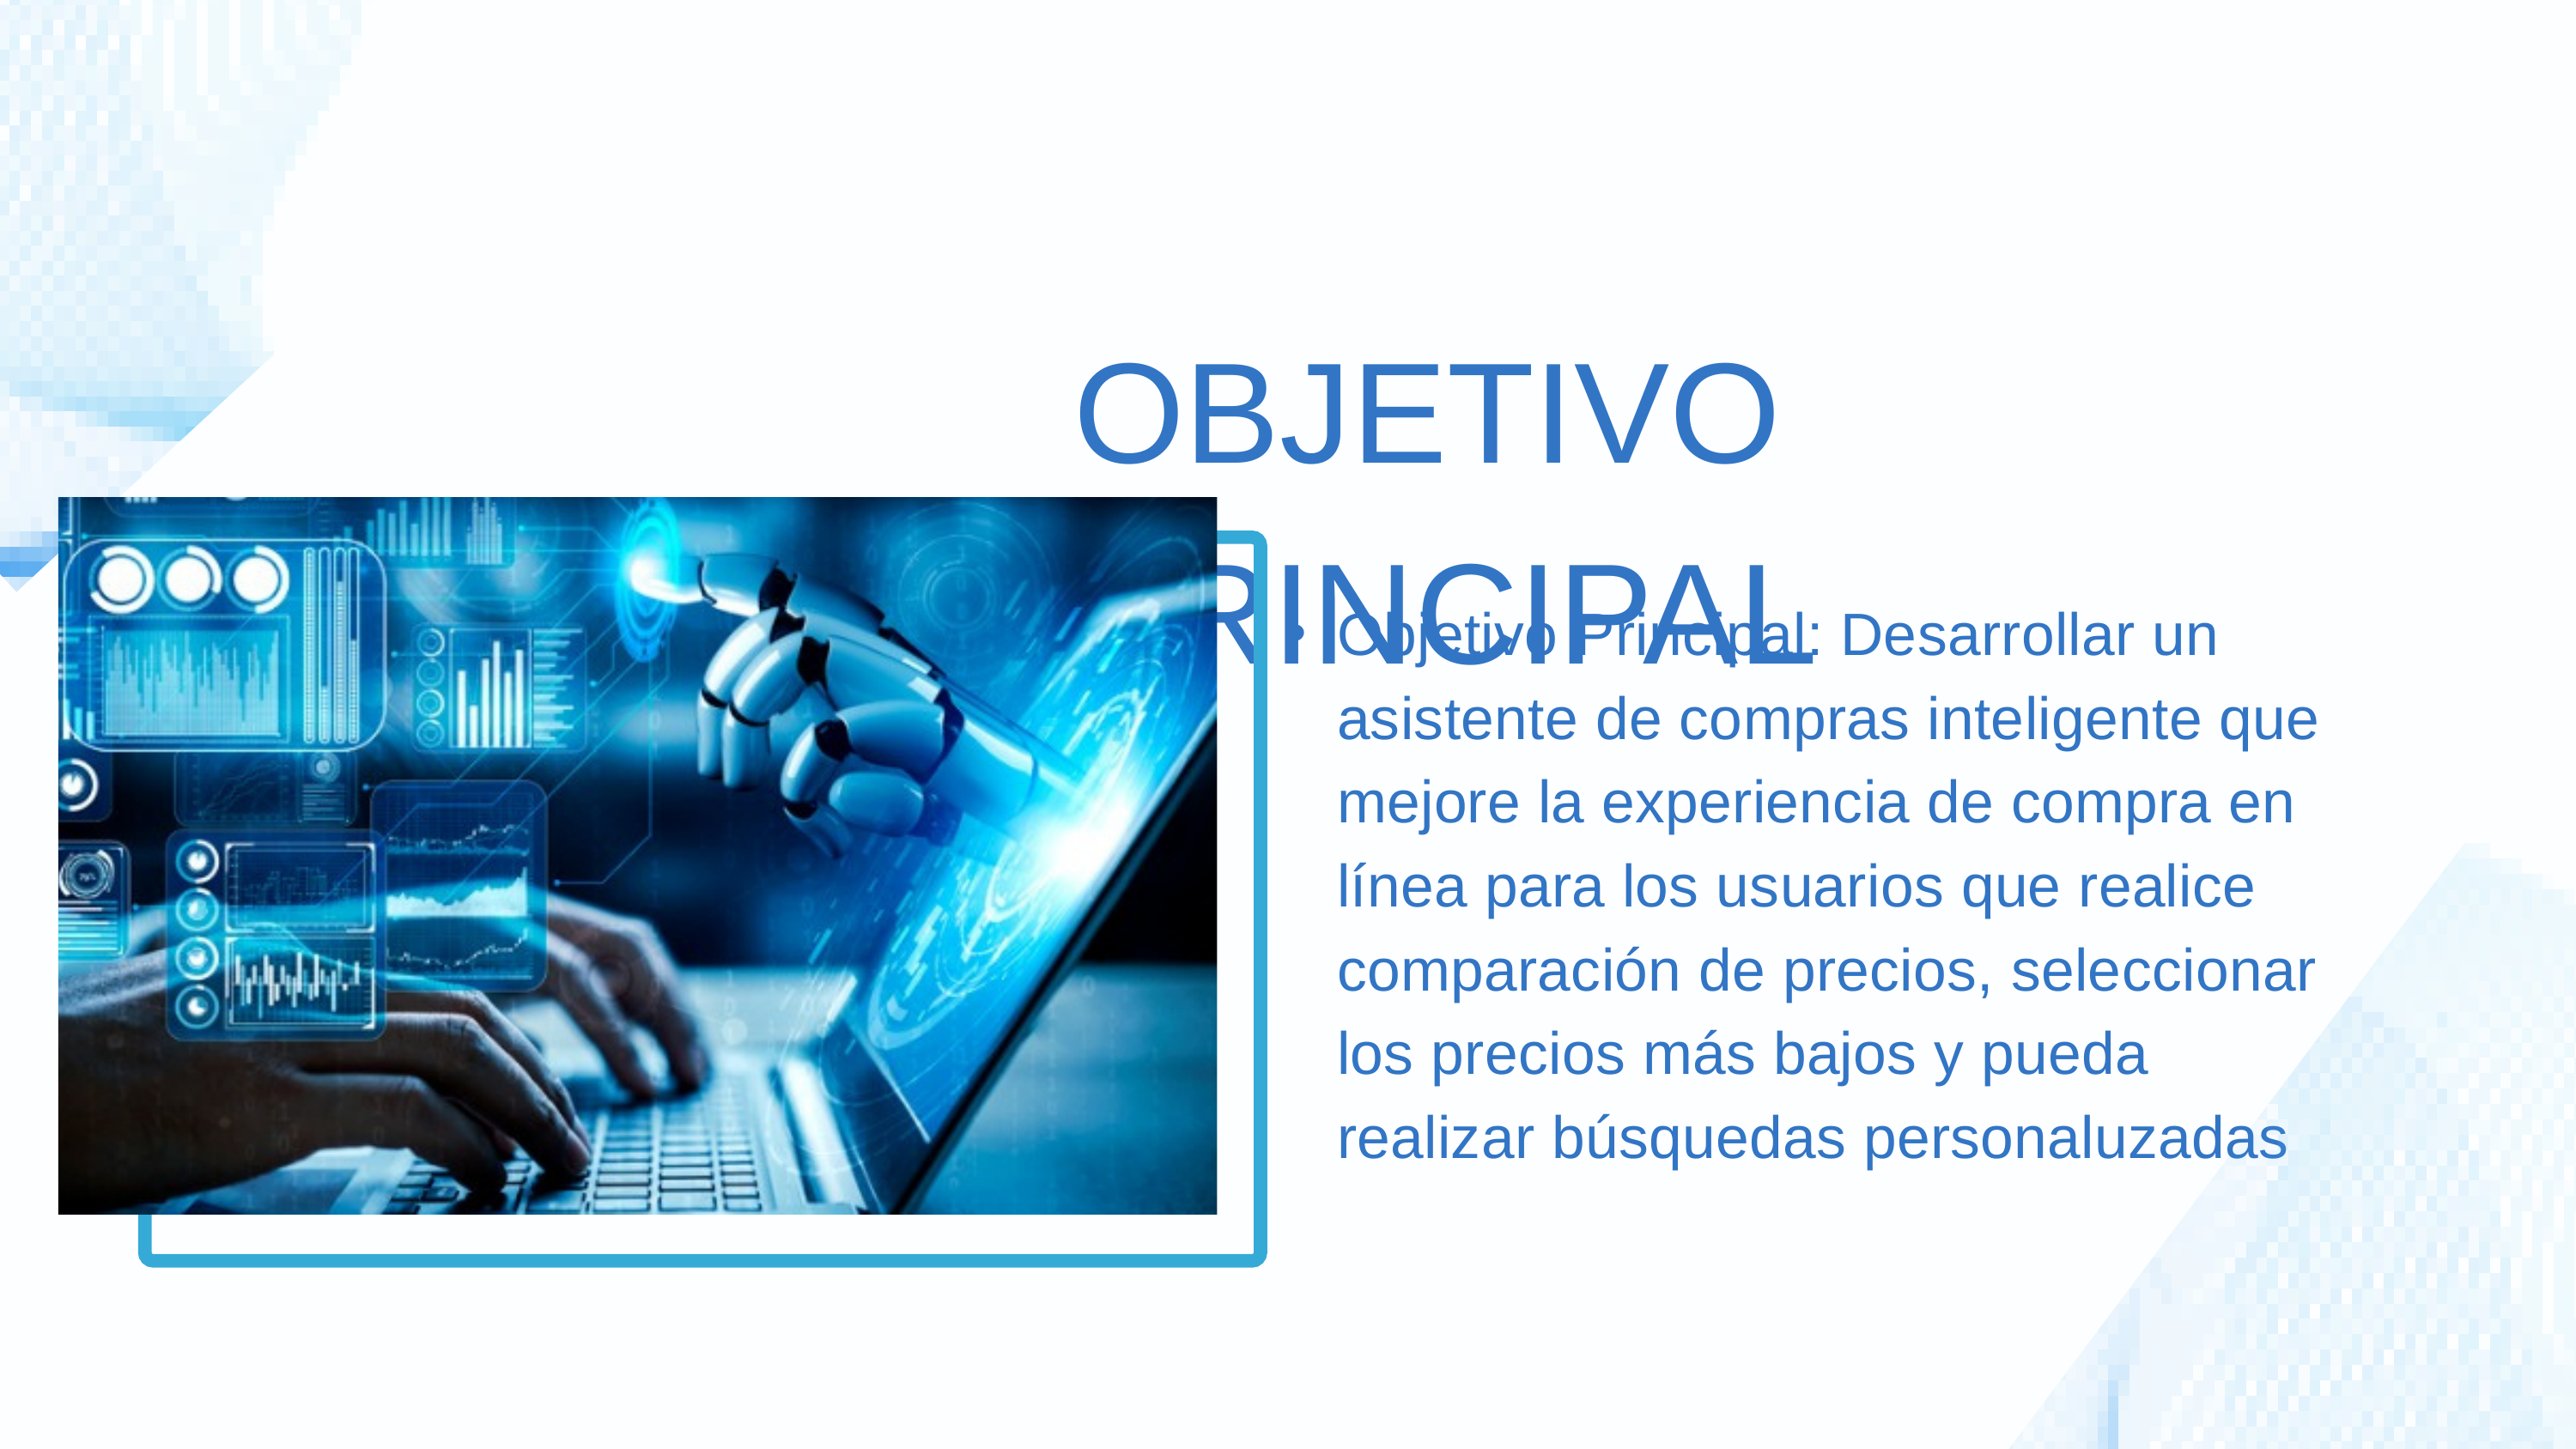

OBJETIVO PRINCIPAL

Objetivo Principal: Desarrollar un asistente de compras inteligente que mejore la experiencia de compra en línea para los usuarios que realice comparación de precios, seleccionar los precios más bajos y pueda realizar búsquedas personaluzadas